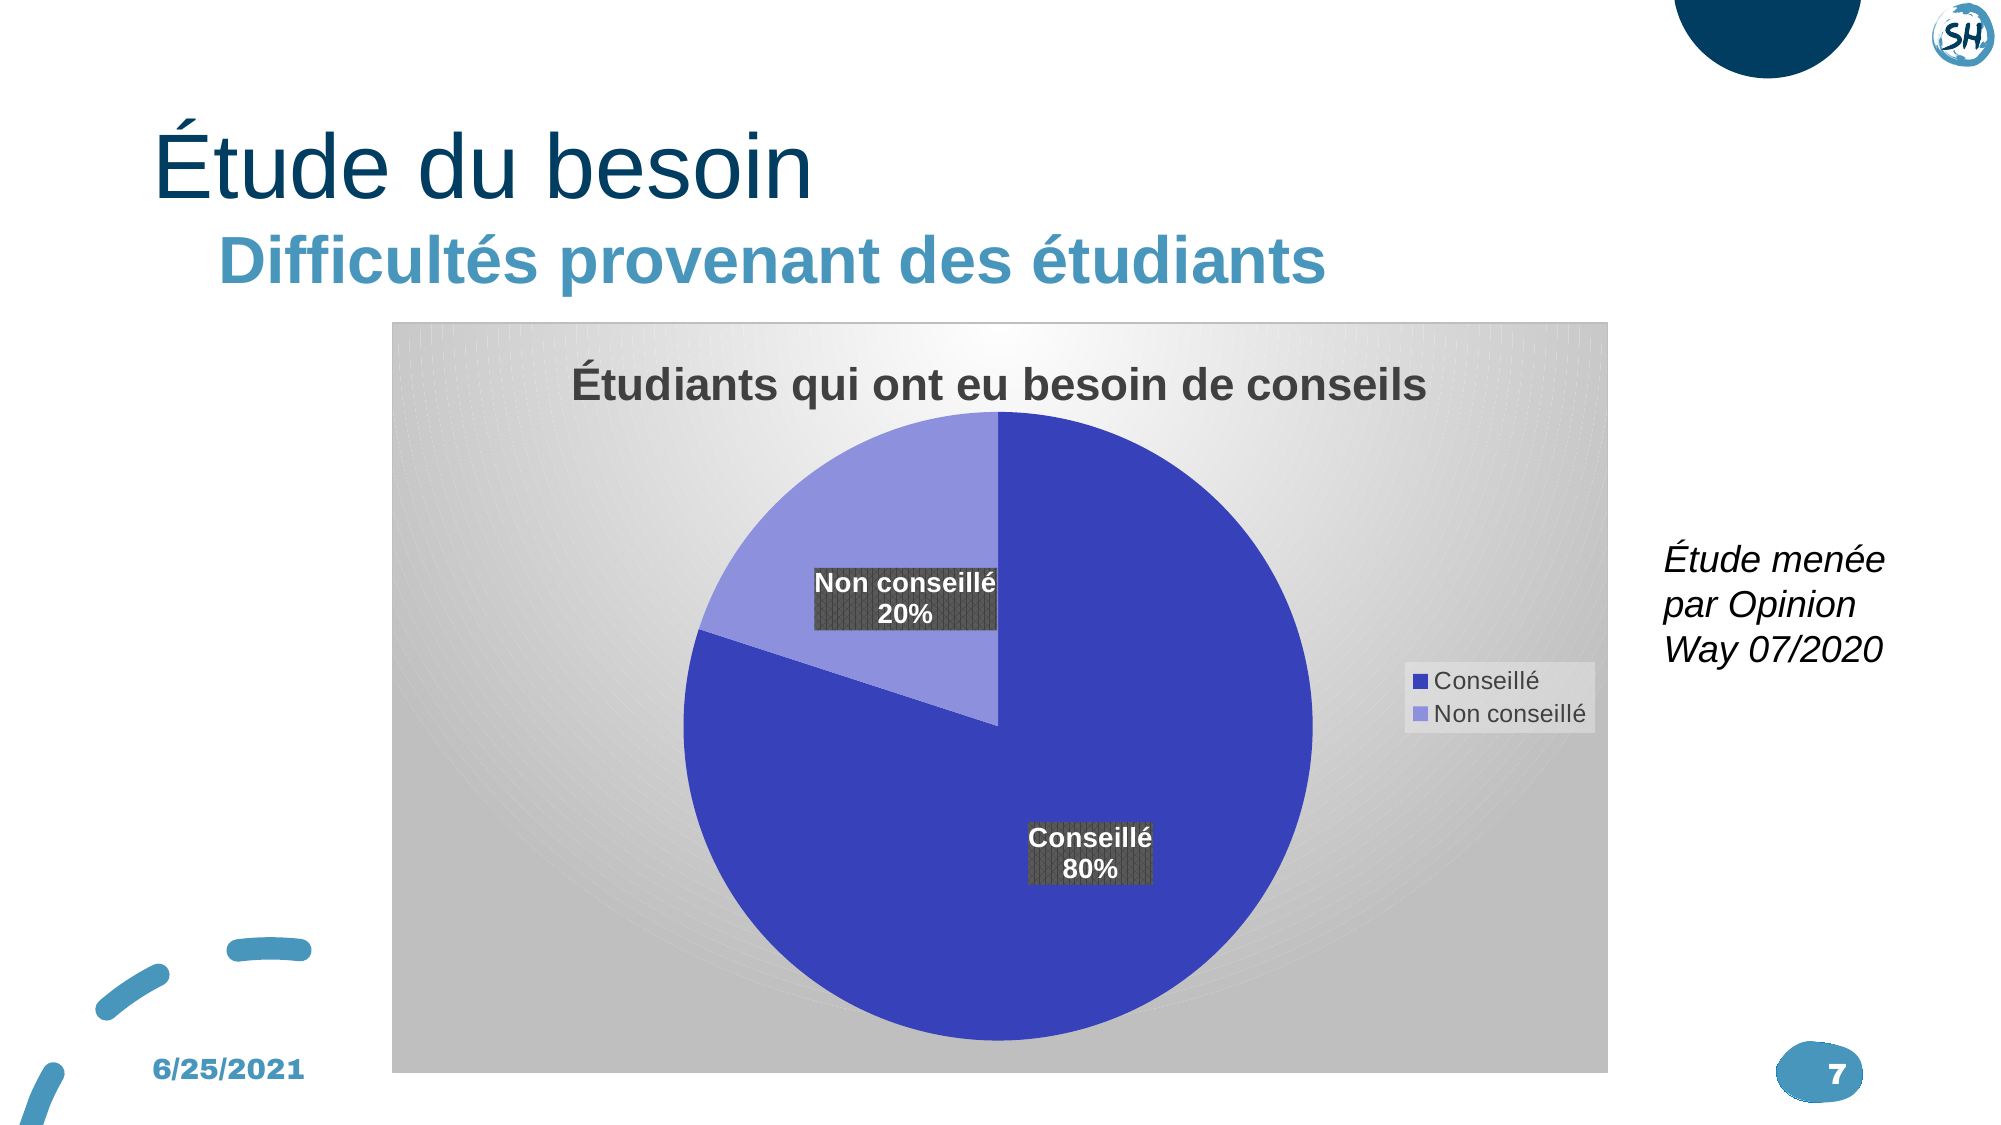

# Étude du besoin
Difficultés provenant des étudiants

### Chart: Étudiants qui ont eu besoin de conseils

| Category | Ventes |
|---|---|
| Conseillé | 8.0 |
| Non conseillé | 2.0 |

### Chart

| Category |
|---|
Étude menée par Opinion Way 07/2020
6/25/2021
7